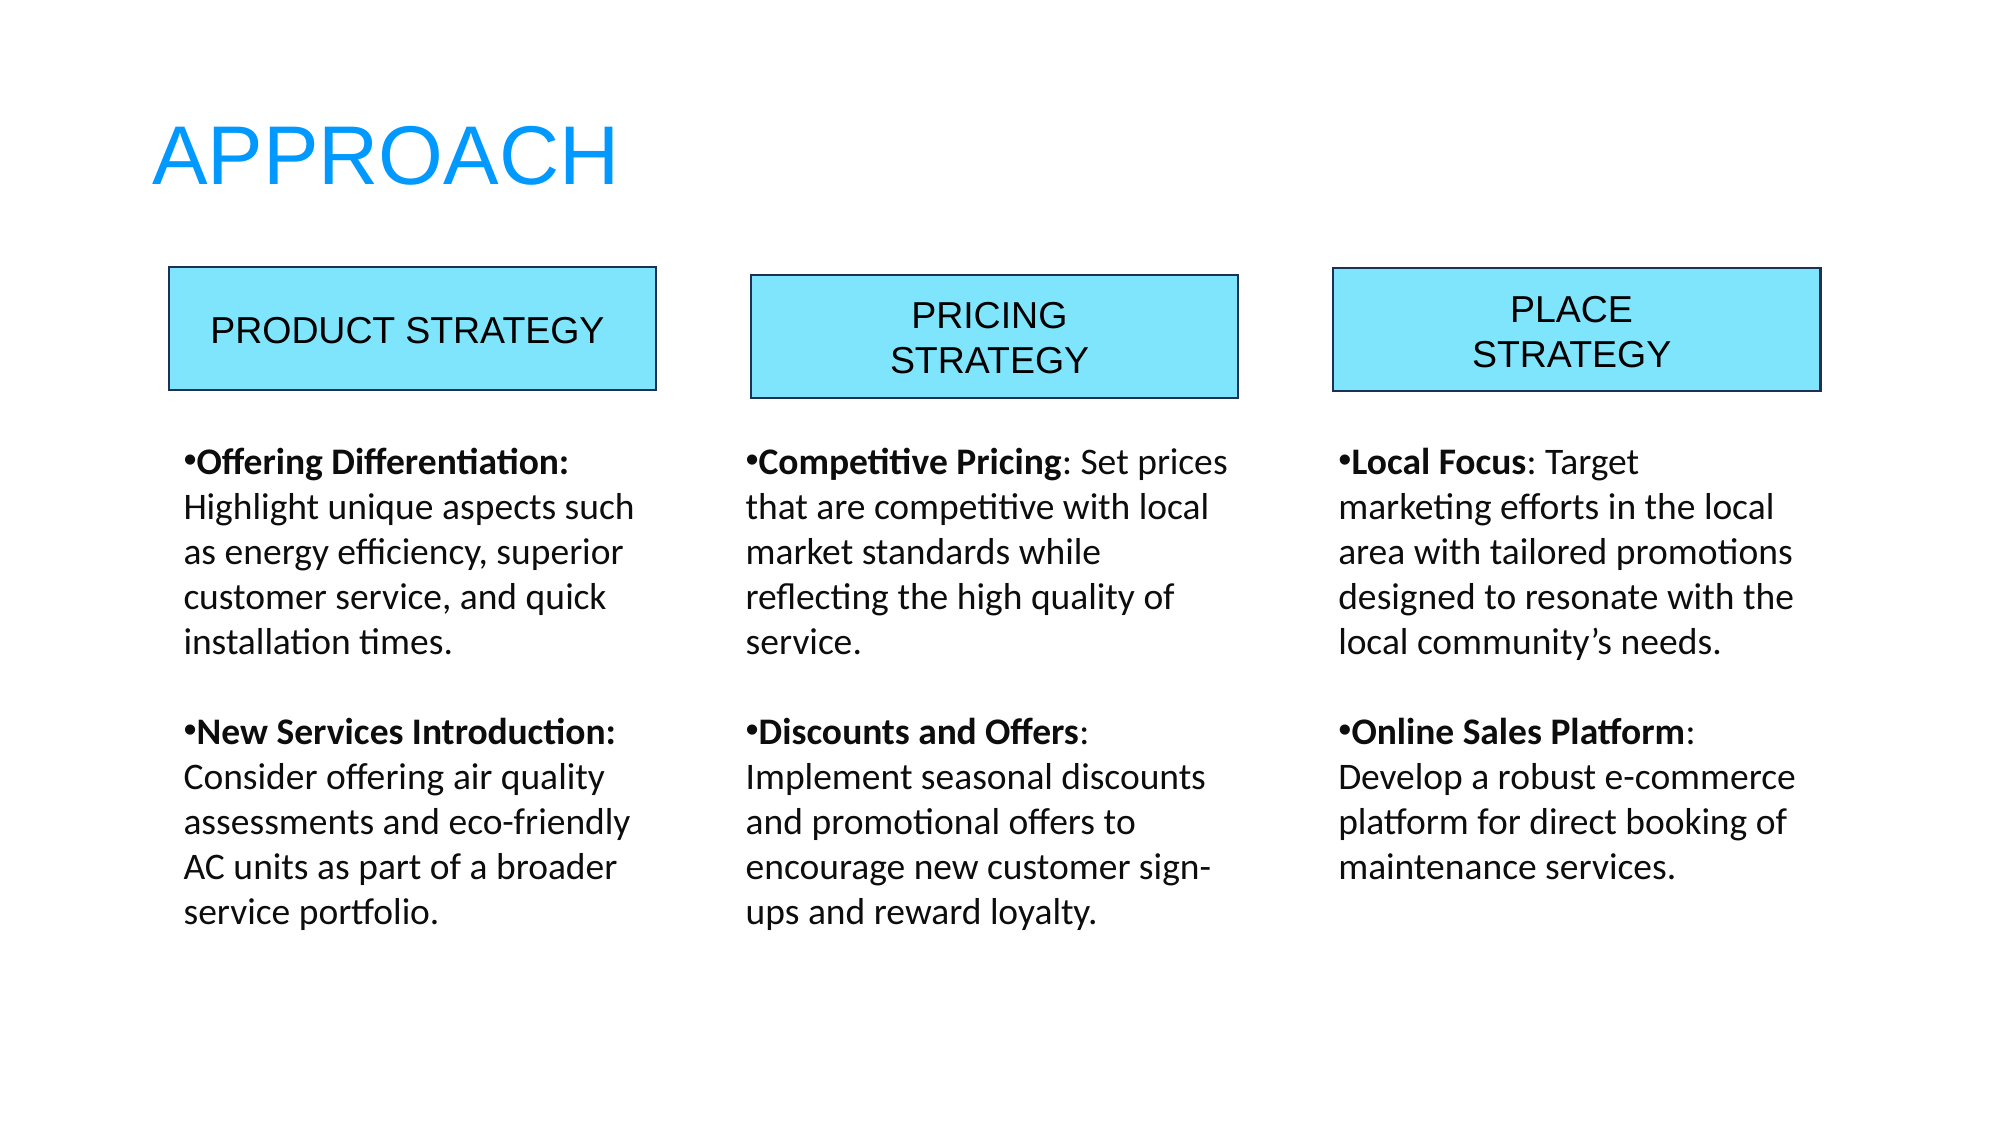

# APPROACH
PRODUCT STRATEGY
PLACE
STRATEGY
PRICING
STRATEGY
Offering Differentiation: Highlight unique aspects such as energy efficiency, superior customer service, and quick installation times.

New Services Introduction: Consider offering air quality assessments and eco-friendly AC units as part of a broader service portfolio.
Competitive Pricing: Set prices that are competitive with local market standards while reflecting the high quality of service.

Discounts and Offers: Implement seasonal discounts and promotional offers to encourage new customer sign-ups and reward loyalty.
Local Focus: Target marketing efforts in the local area with tailored promotions designed to resonate with the local community’s needs.

Online Sales Platform: Develop a robust e-commerce platform for direct booking of maintenance services.